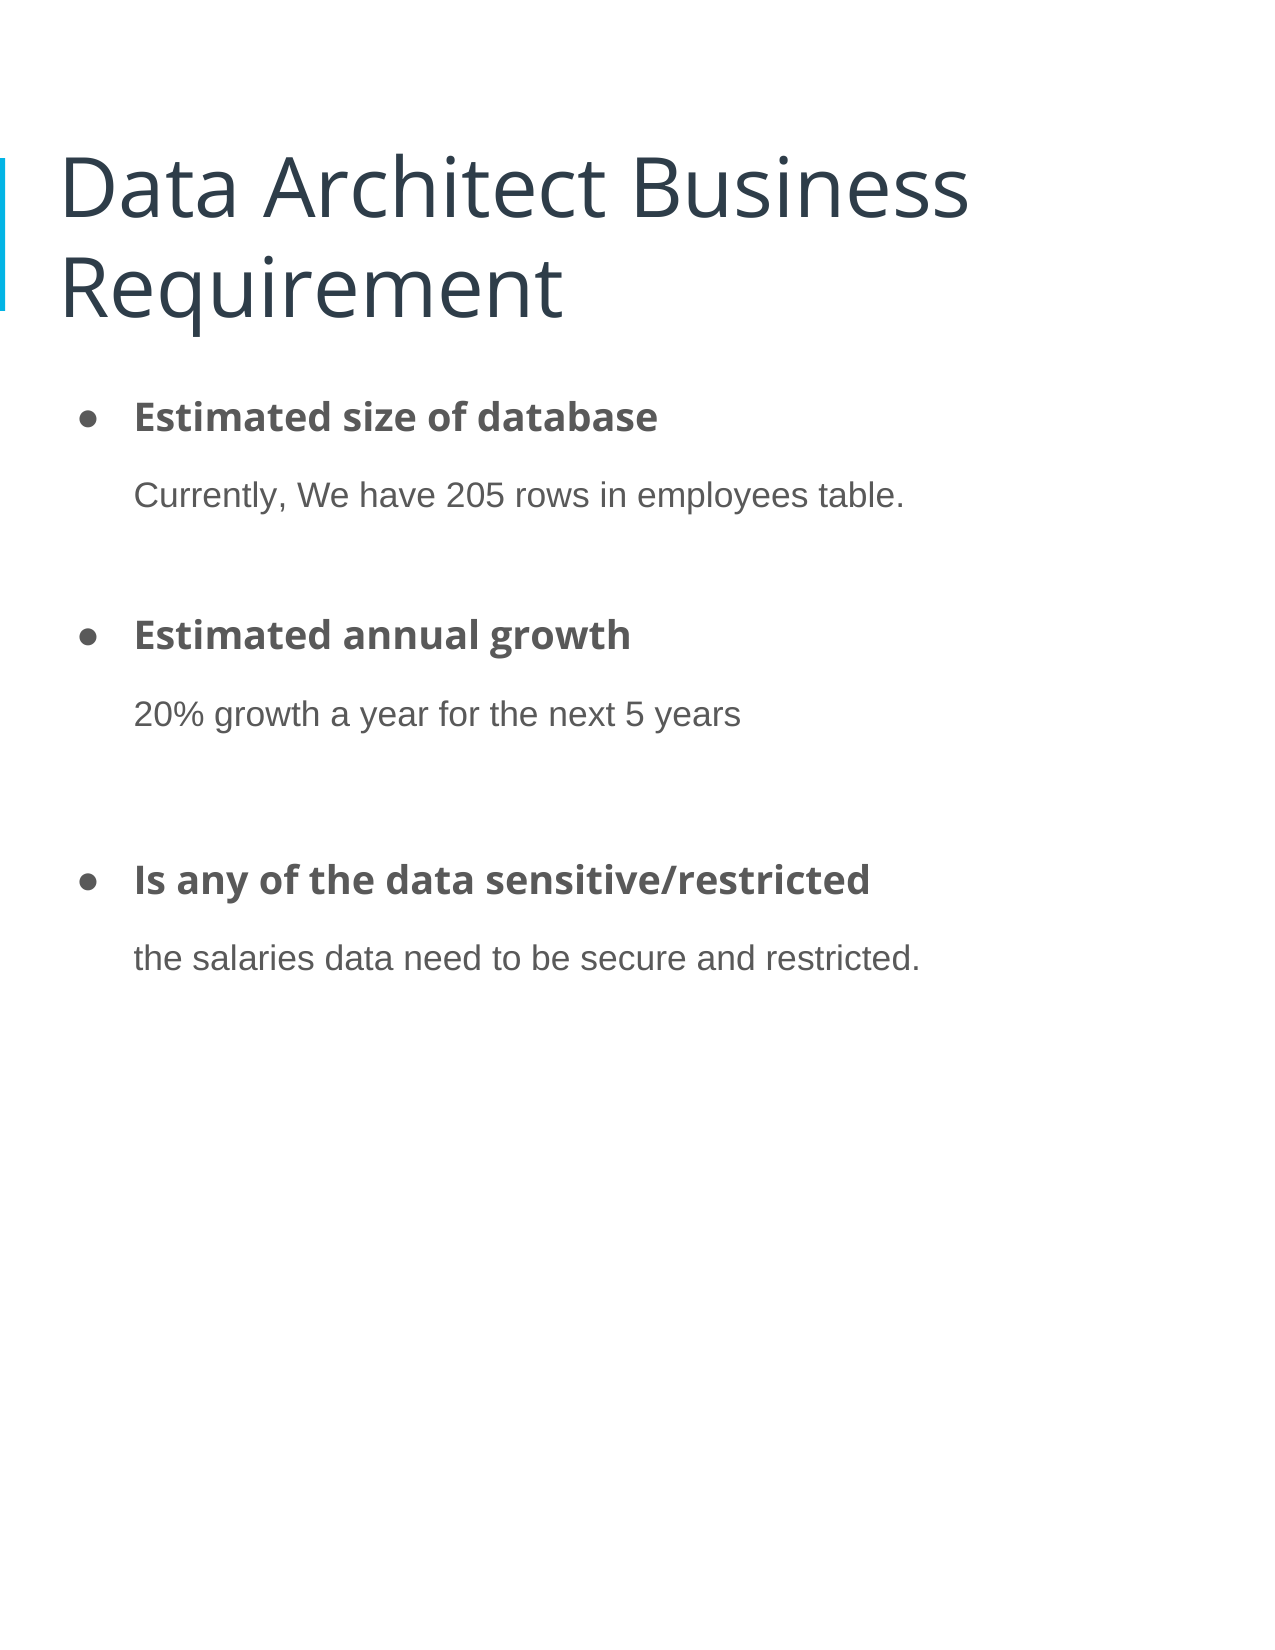

# Data Architect Business Requirement
Estimated size of database
Currently, We have 205 rows in employees table.

Estimated annual growth
20% growth a year for the next 5 years

Is any of the data sensitive/restricted
the salaries data need to be secure and restricted.